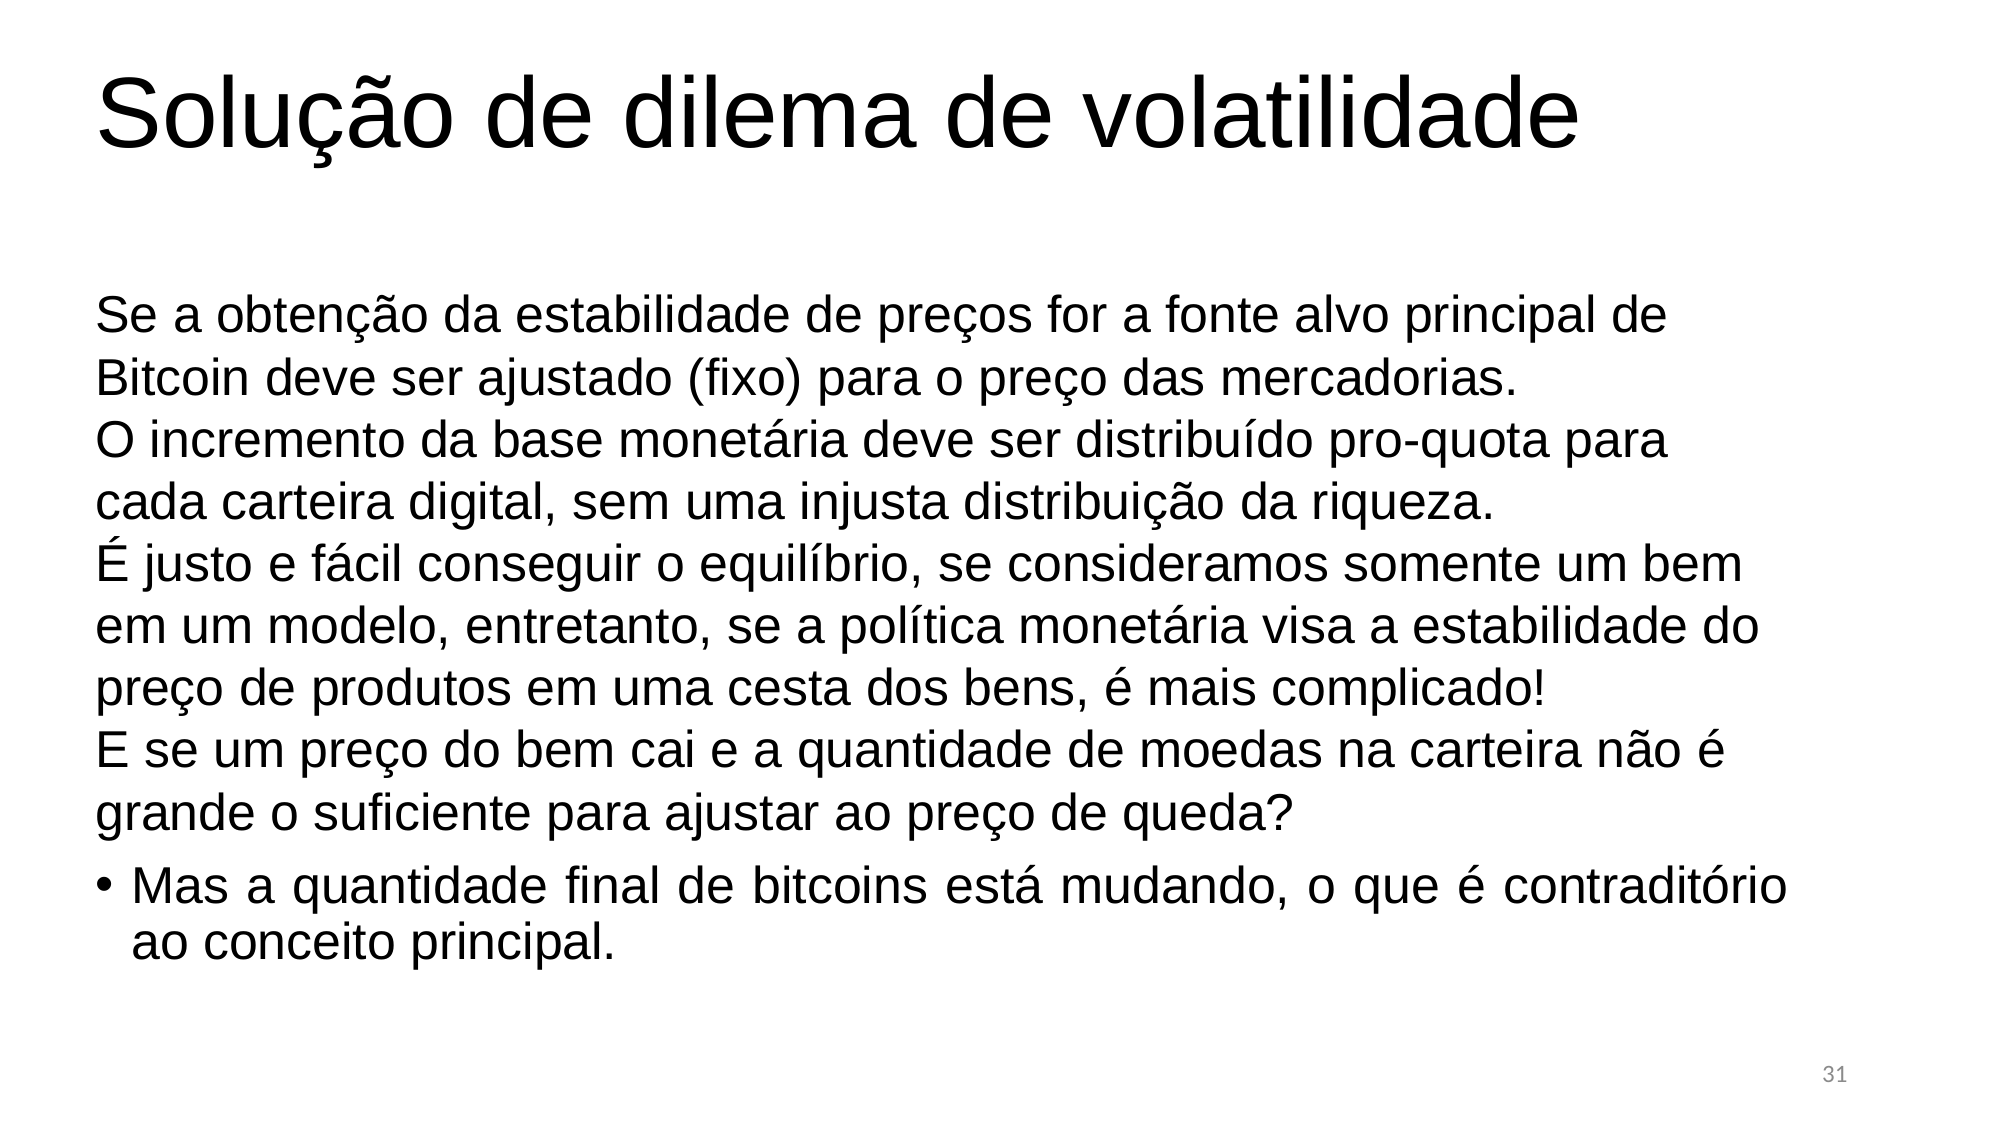

Solução de dilema de volatilidade

Se a obtenção da estabilidade de preços for a fonte alvo principal de Bitcoin deve ser ajustado (fixo) para o preço das mercadorias.
O incremento da base monetária deve ser distribuído pro-quota para cada carteira digital, sem uma injusta distribuição da riqueza.
É justo e fácil conseguir o equilíbrio, se consideramos somente um bem em um modelo, entretanto, se a política monetária visa a estabilidade do preço de produtos em uma cesta dos bens, é mais complicado!
E se um preço do bem cai e a quantidade de moedas na carteira não é grande o suficiente para ajustar ao preço de queda?
Mas a quantidade final de bitcoins está mudando, o que é contraditório ao conceito principal.
31